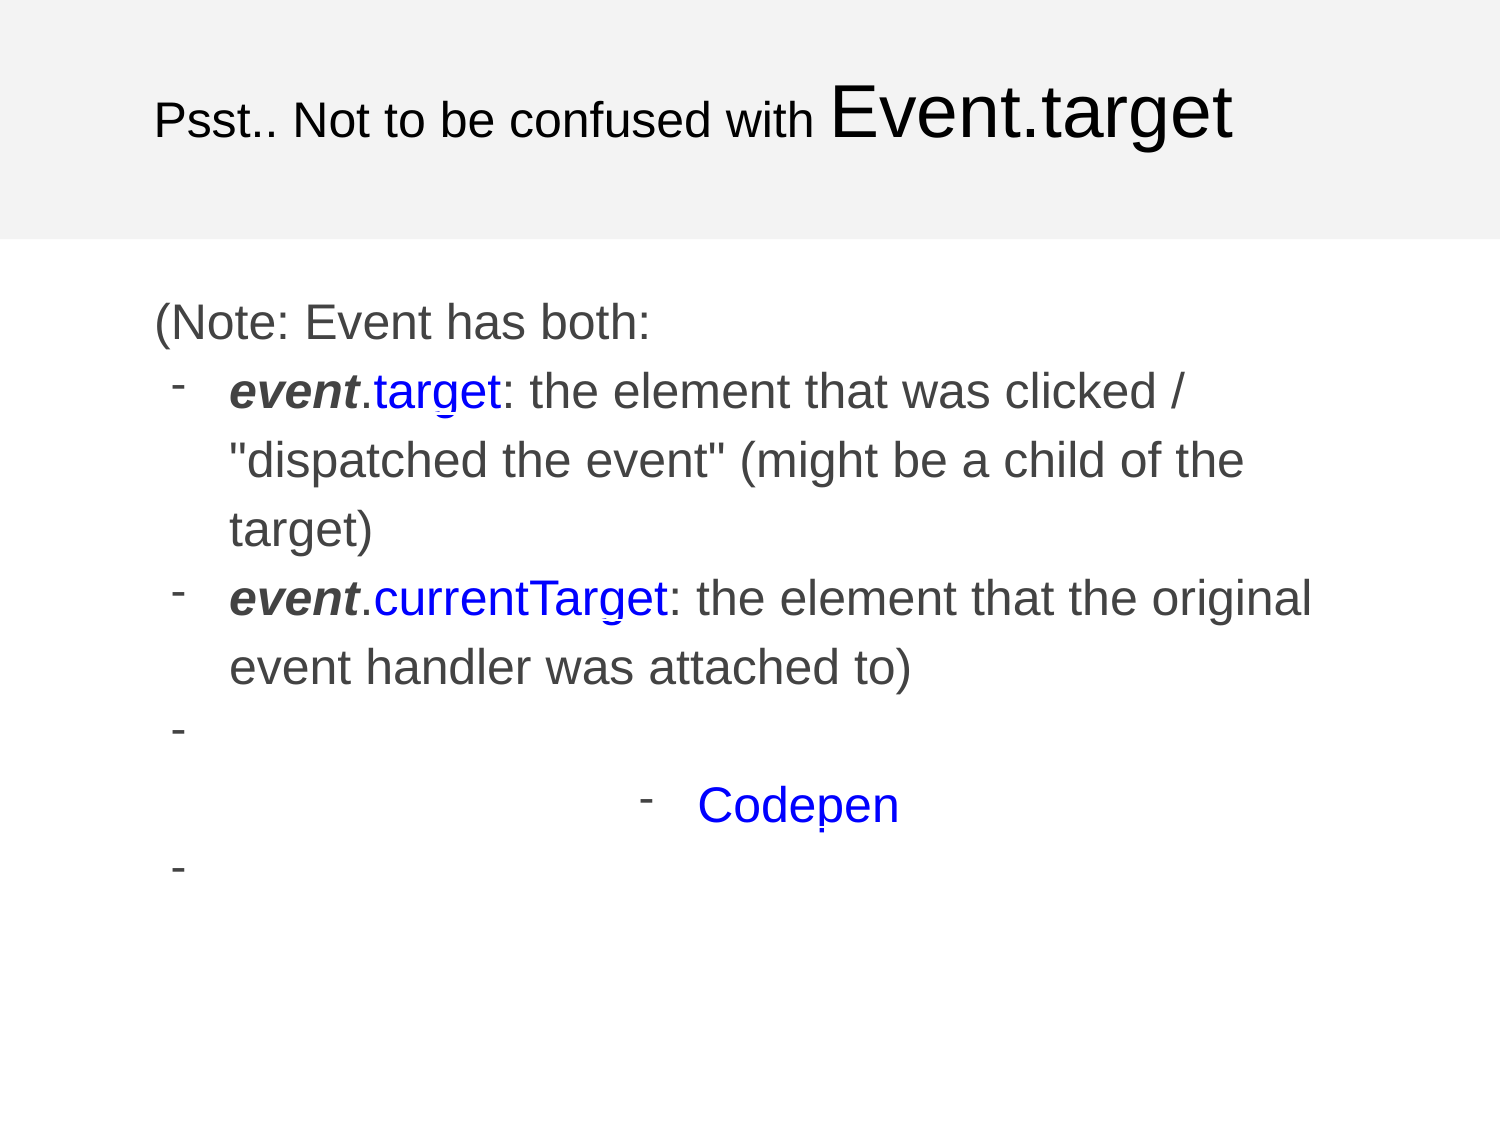

Psst.. Not to be confused with Event.target
(Note: Event has both:
event.target: the element that was clicked / "dispatched the event" (might be a child of the target)
event.currentTarget: the element that the original event handler was attached to)

Codepen